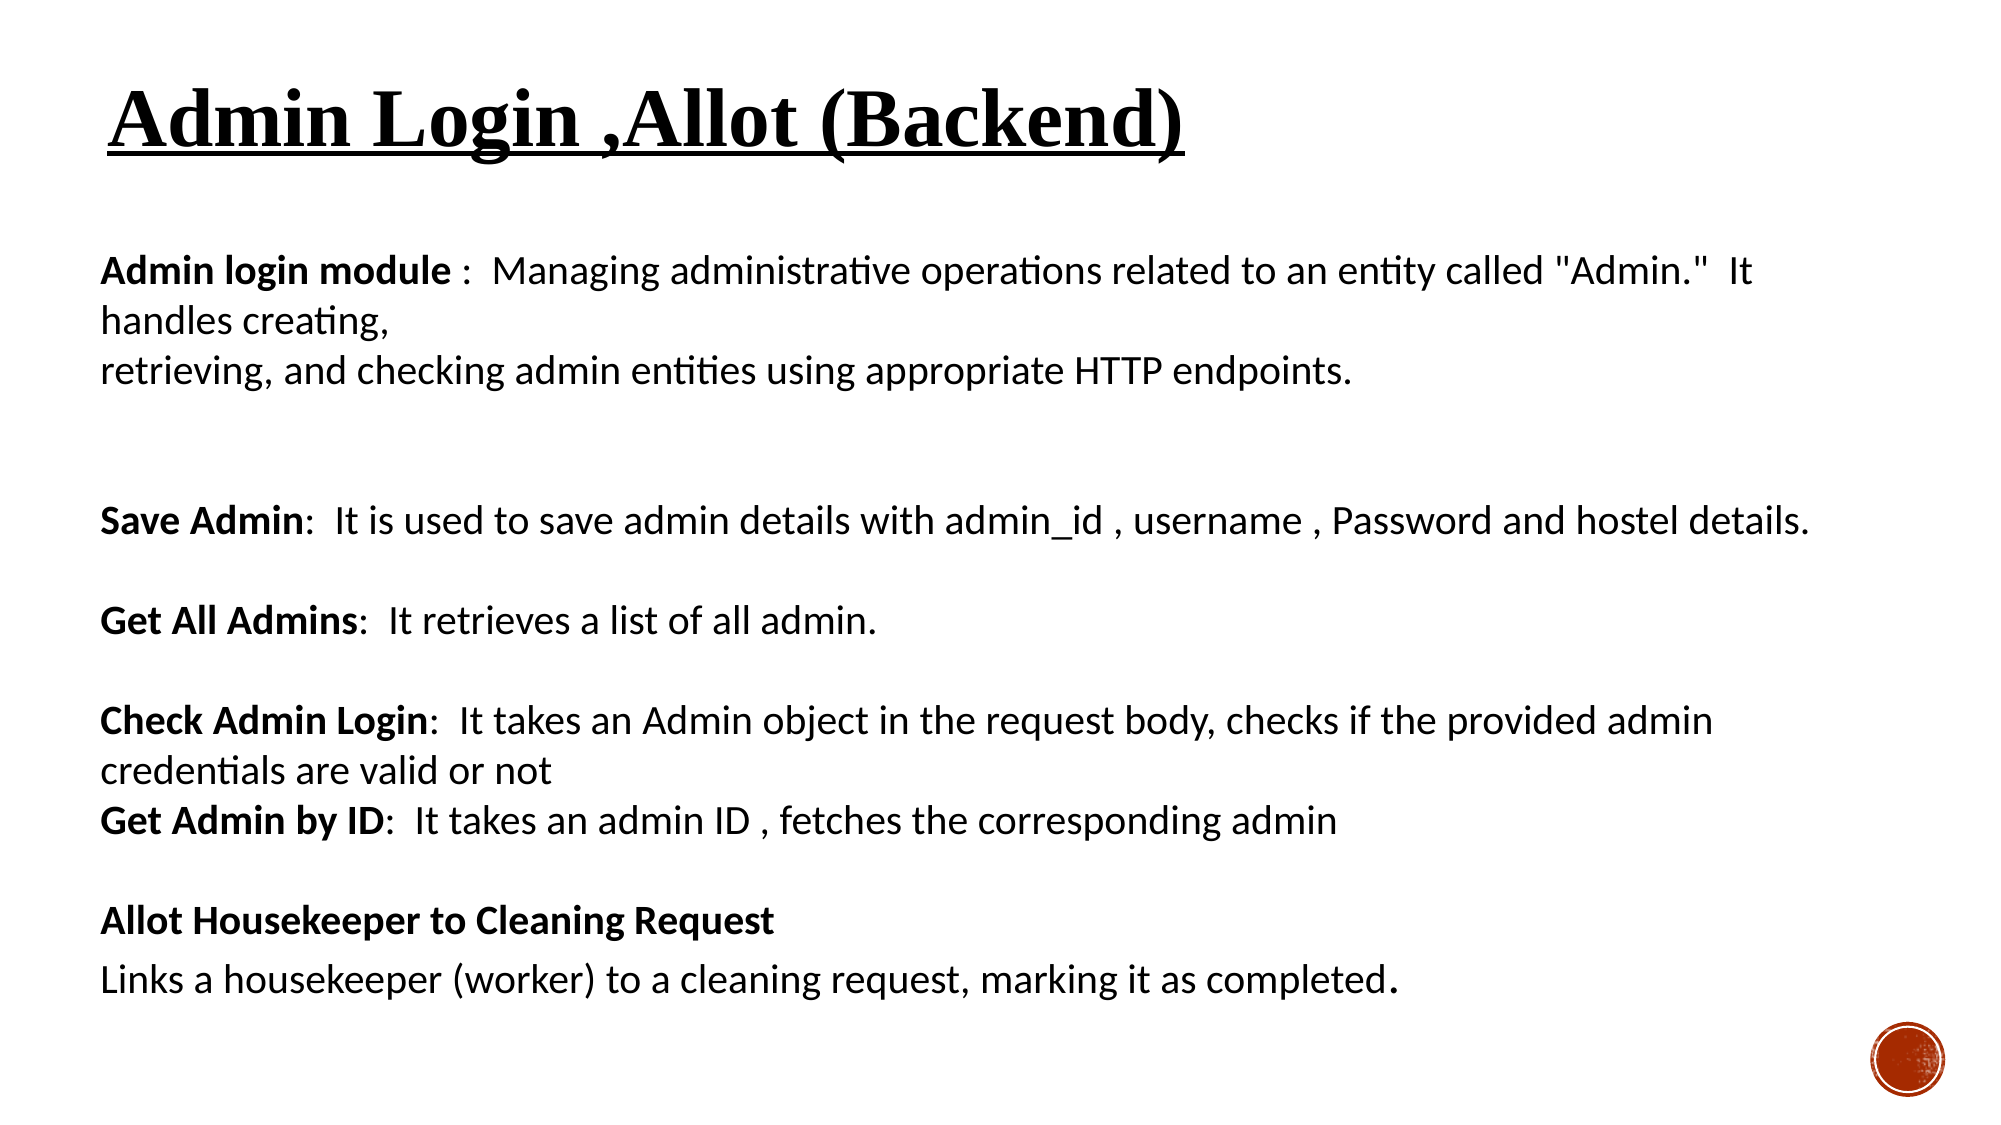

Admin Login ,Allot (Backend)

Admin login module :  Managing administrative operations related to an entity called "Admin."  It handles creating,
retrieving, and checking admin entities using appropriate HTTP endpoints.

Save Admin:  It is used to save admin details with admin_id , username , Password and hostel details.

Get All Admins:  It retrieves a list of all admin.

Check Admin Login:  It takes an Admin object in the request body, checks if the provided admin  credentials are valid or not
Get Admin by ID:  It takes an admin ID , fetches the corresponding admin

Allot Housekeeper to Cleaning Request
Links a housekeeper (worker) to a cleaning request, marking it as completed.